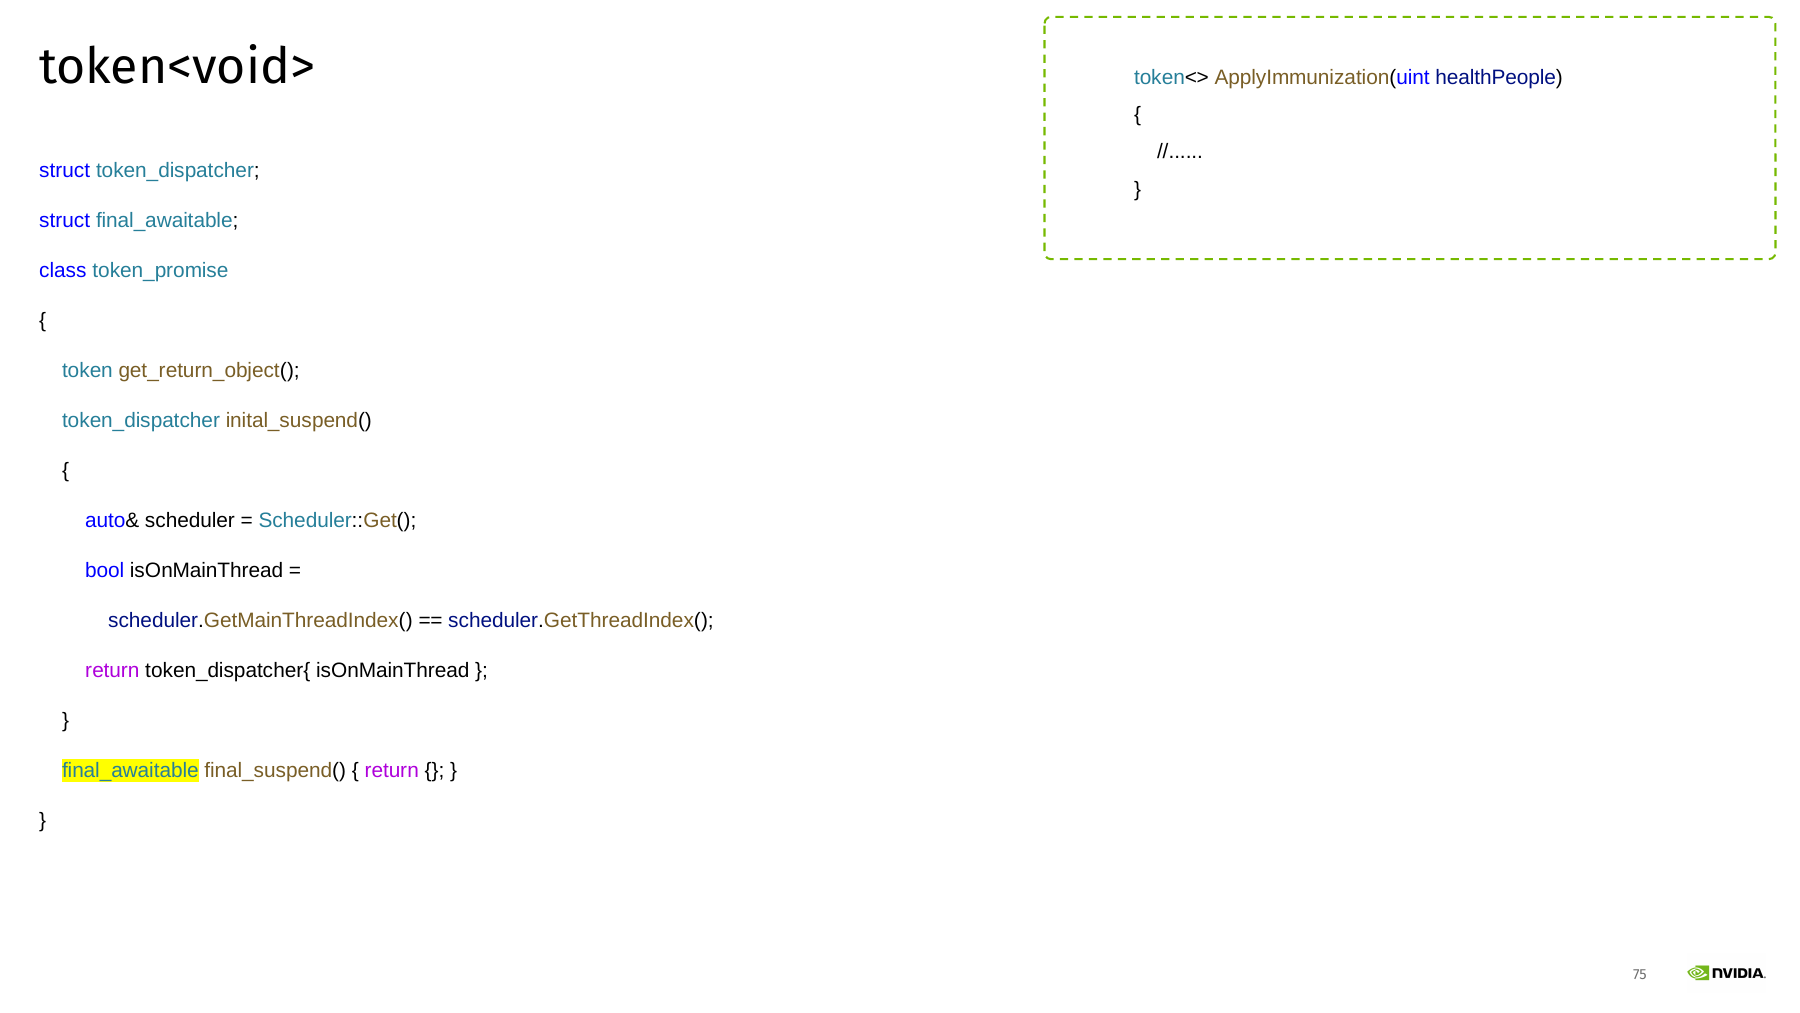

token<> ApplyImmunization(uint healthPeople)
{
    //......
}
token<void>
struct token_dispatcher;
struct final_awaitable;
class token_promise
{
    token get_return_object();
    token_dispatcher inital_suspend()
    {
        auto& scheduler = Scheduler::Get();
        bool isOnMainThread =
            scheduler.GetMainThreadIndex() == scheduler.GetThreadIndex();
        return token_dispatcher{ isOnMainThread };
    }
    final_awaitable final_suspend() { return {}; }
}